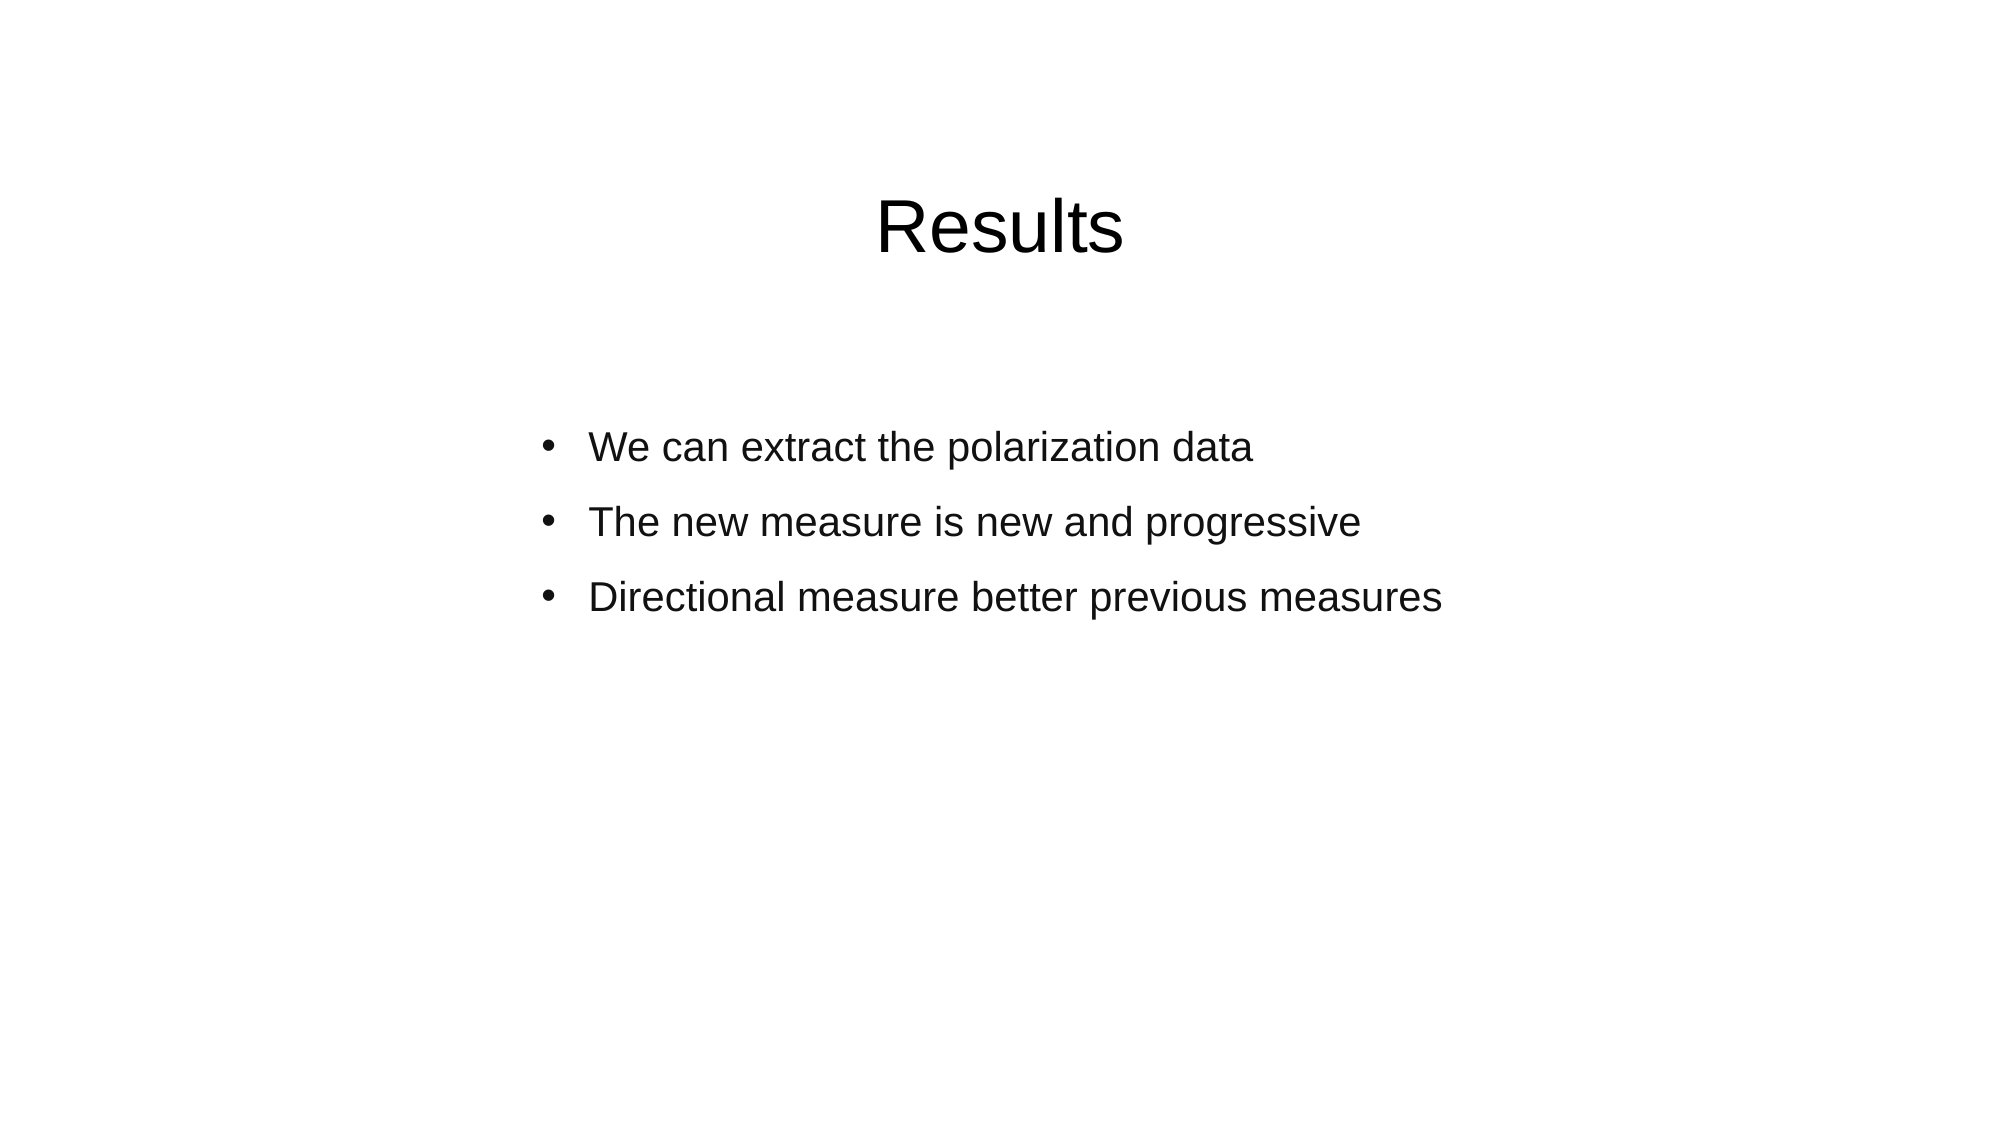

Results
We can extract the polarization data
The new measure is new and progressive
Directional measure better previous measures